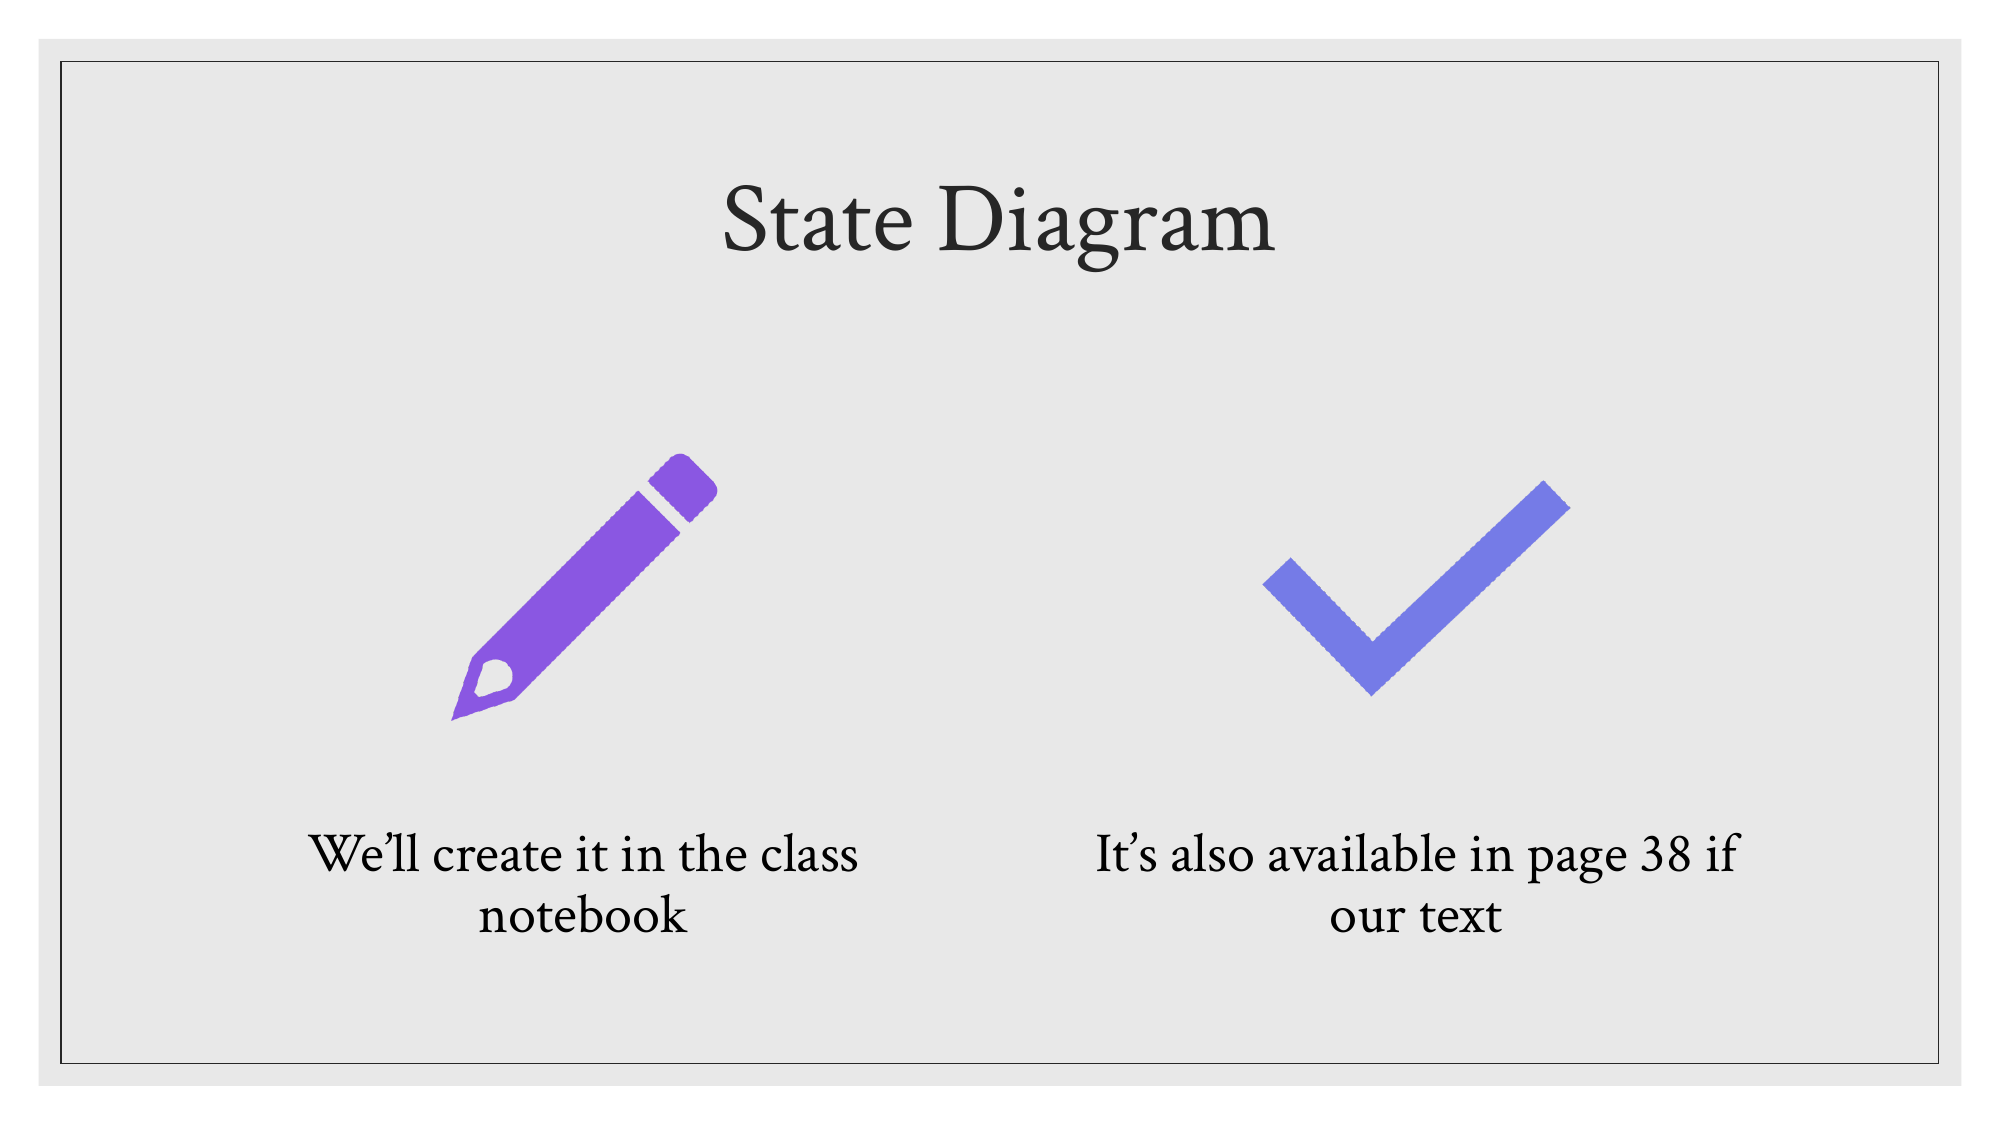

# State Diagram
We’ll create it in the class notebook
It’s also available in page 38 if our text